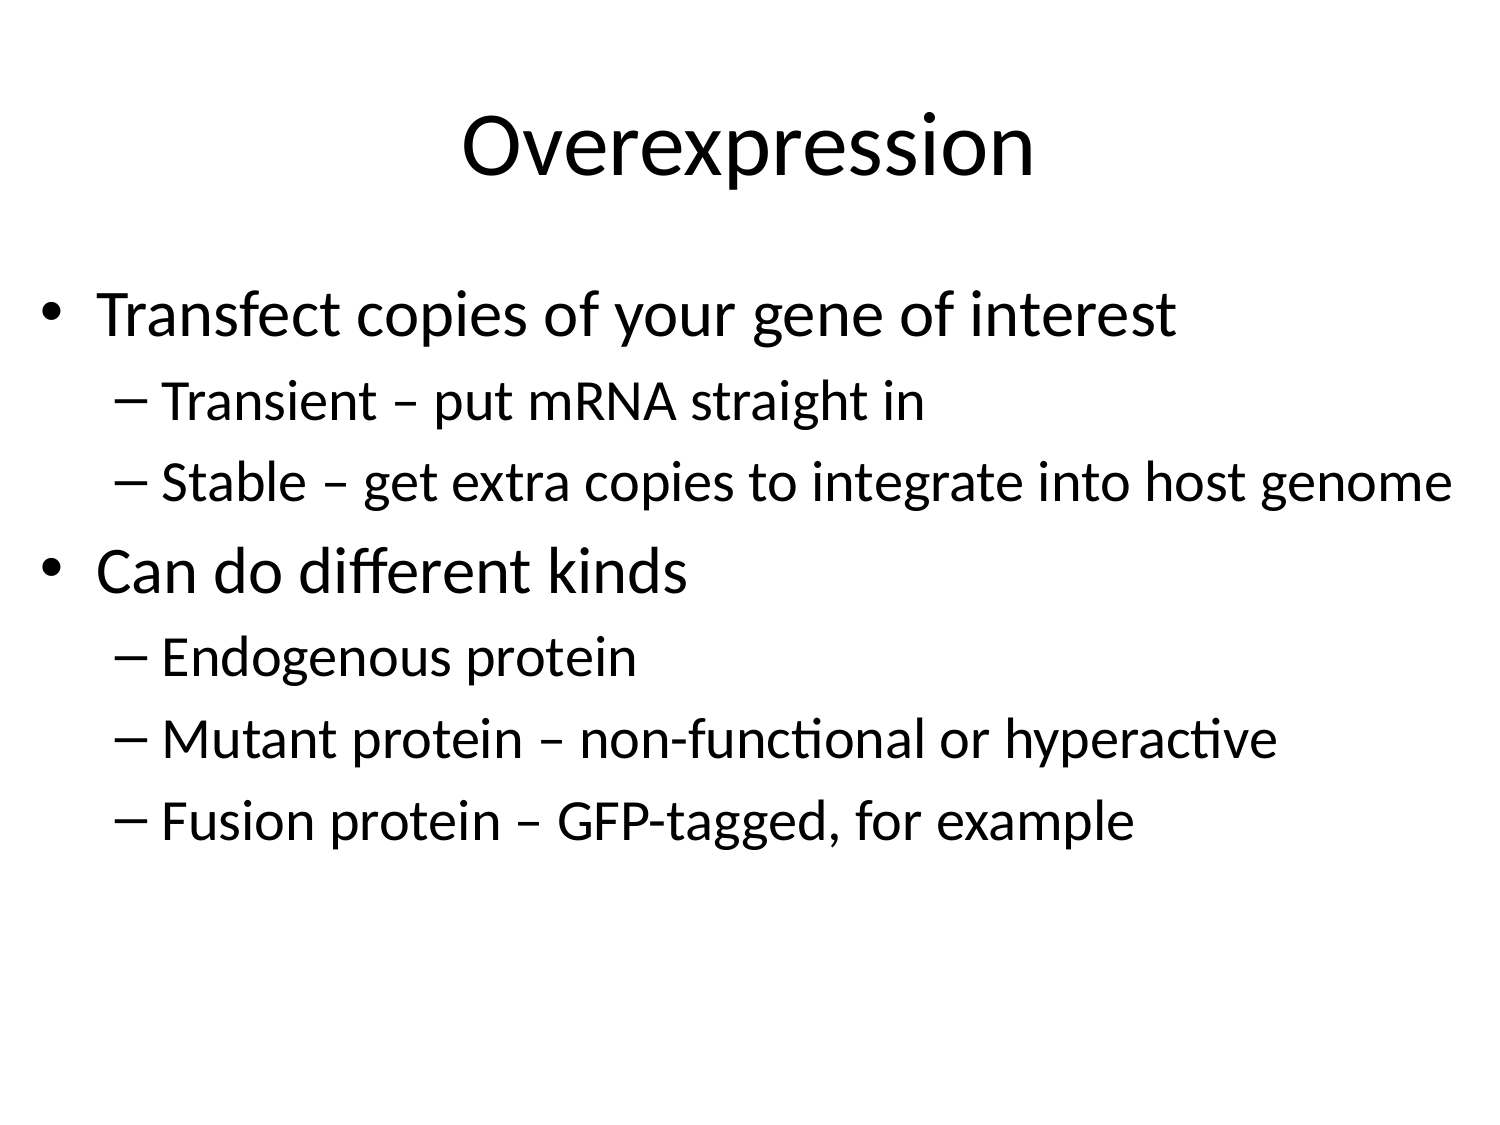

# Overexpression
Transfect copies of your gene of interest
Transient – put mRNA straight in
Stable – get extra copies to integrate into host genome
Can do different kinds
Endogenous protein
Mutant protein – non-functional or hyperactive
Fusion protein – GFP-tagged, for example